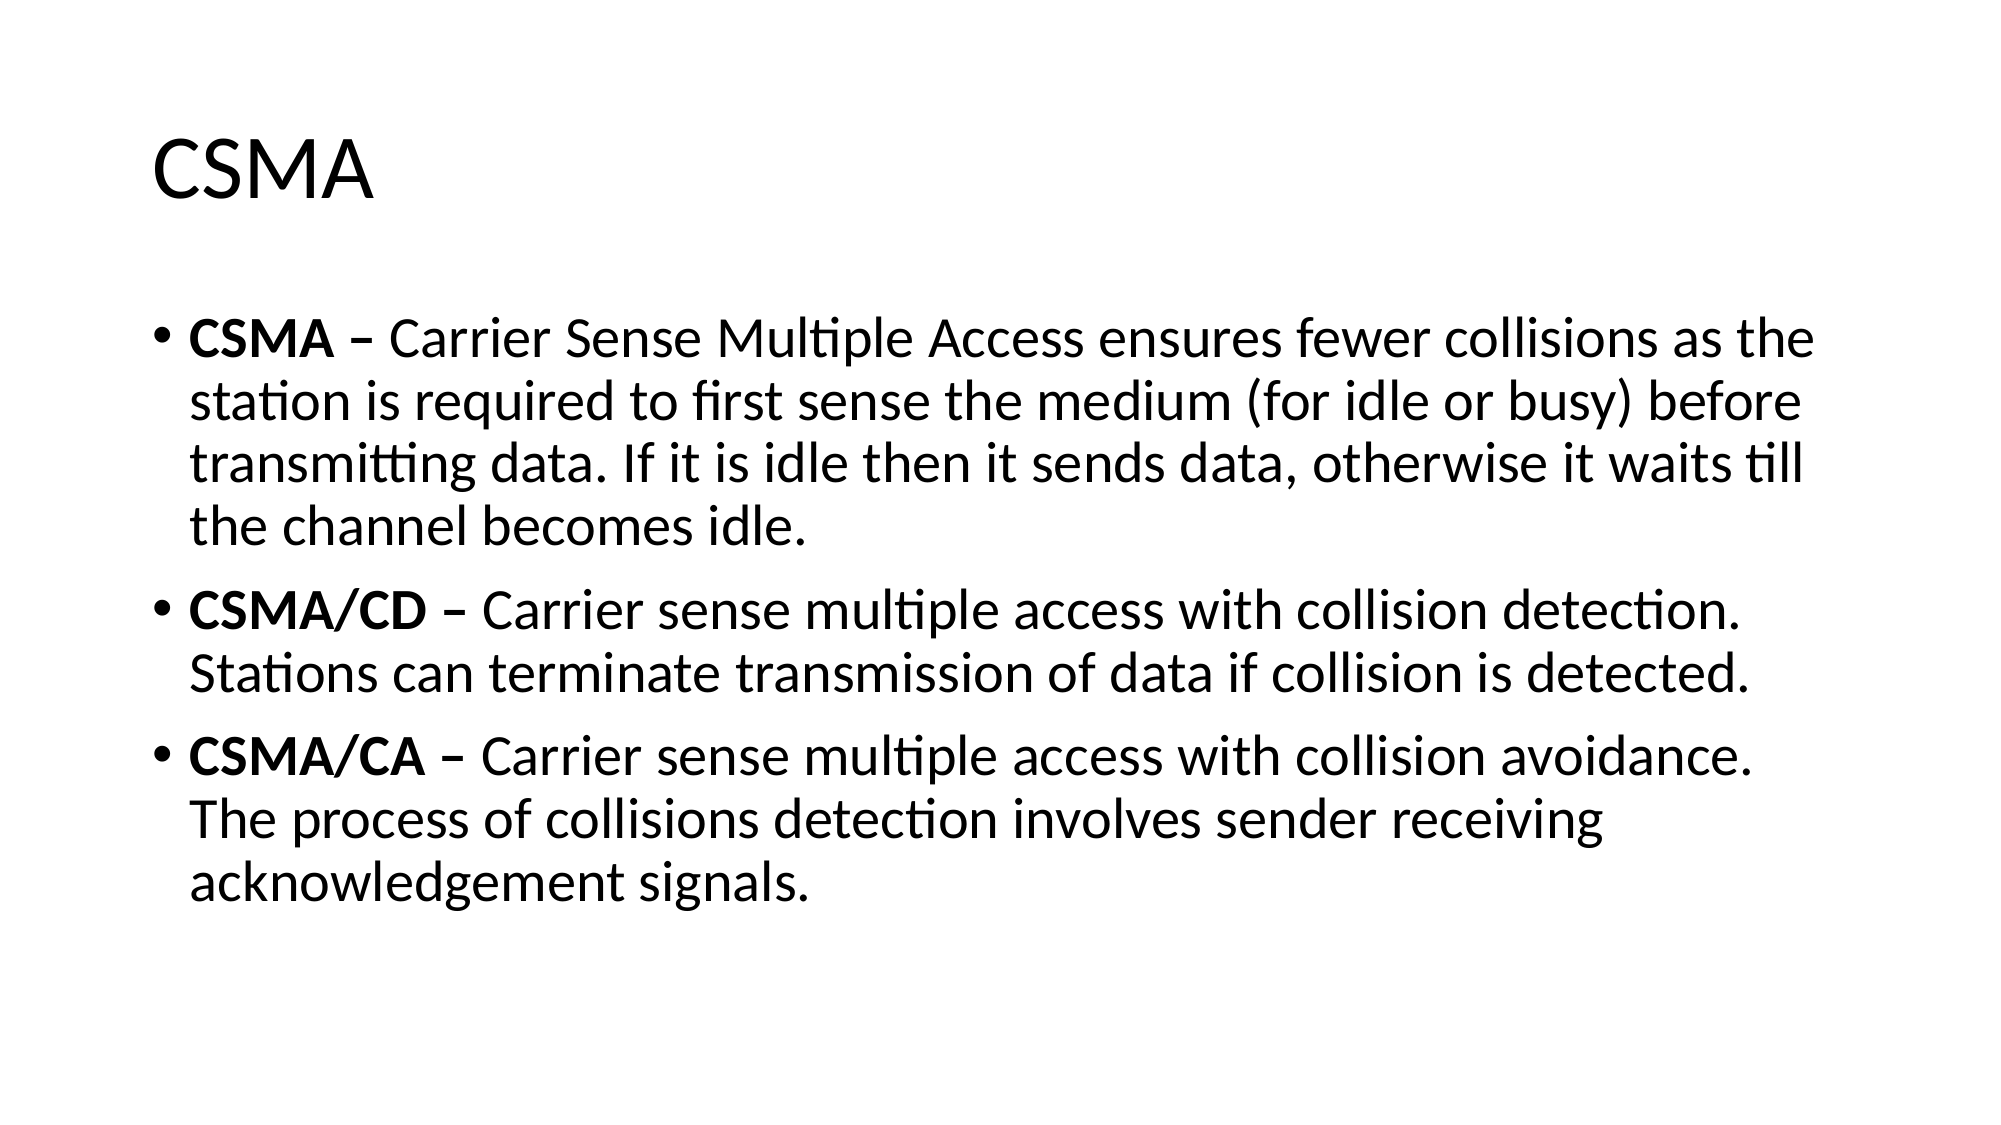

# CSMA
CSMA – Carrier Sense Multiple Access ensures fewer collisions as the station is required to first sense the medium (for idle or busy) before transmitting data. If it is idle then it sends data, otherwise it waits till the channel becomes idle.
CSMA/CD – Carrier sense multiple access with collision detection. Stations can terminate transmission of data if collision is detected.
CSMA/CA – Carrier sense multiple access with collision avoidance. The process of collisions detection involves sender receiving acknowledgement signals.